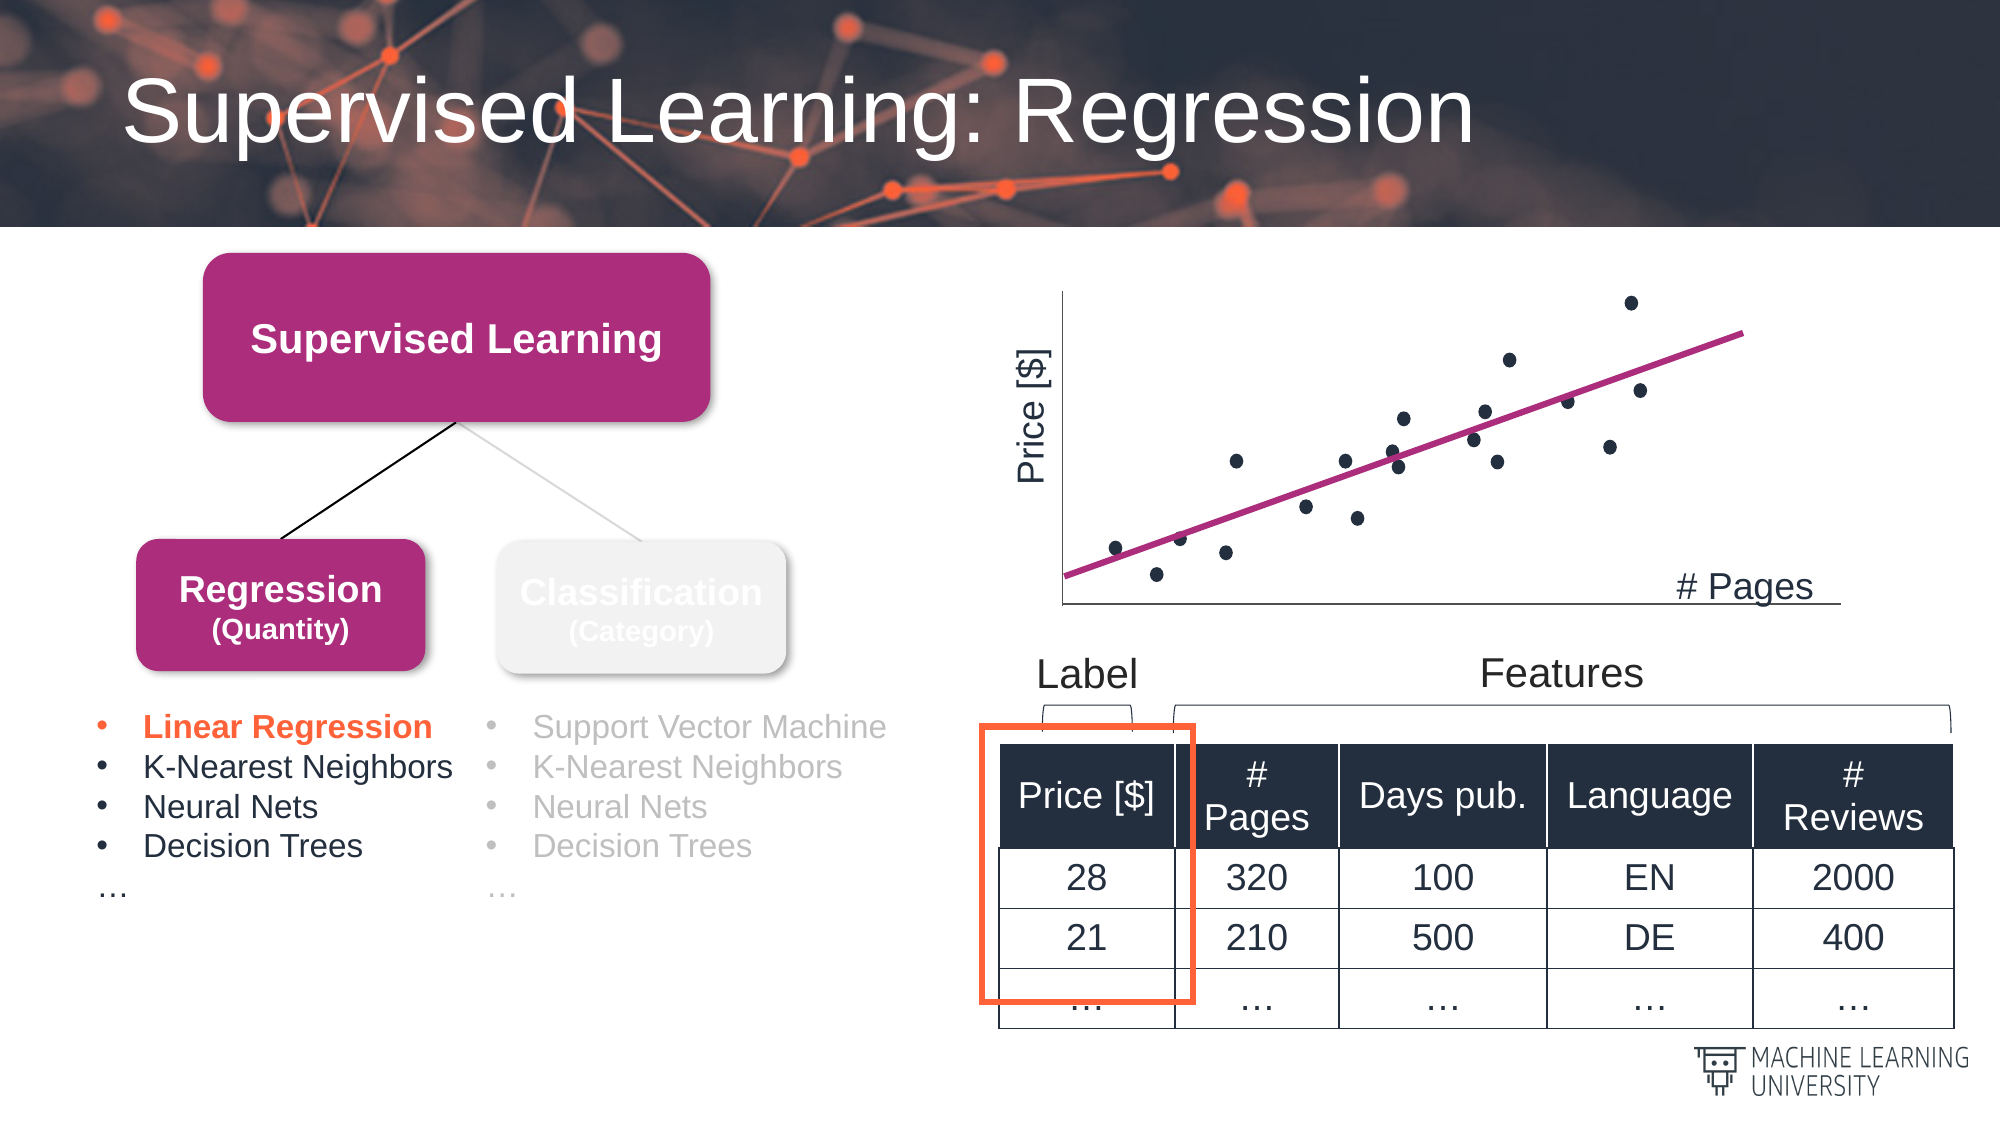

# Supervised Learning: Regression
Supervised Learning
Regression
(Quantity)
Classification
(Category)

Price [$]
# Pages

Features
Label

Linear Regression
K-Nearest Neighbors
Neural Nets
Decision Trees
…
Support Vector Machine
K-Nearest Neighbors
Neural Nets
Decision Trees
…

| Price [$] | # Pages | Days pub. | Language | # Reviews |
| --- | --- | --- | --- | --- |
| 28 | 320 | 100 | EN | 2000 |
| 21 | 210 | 500 | DE | 400 |
| … | … | … | … | … |